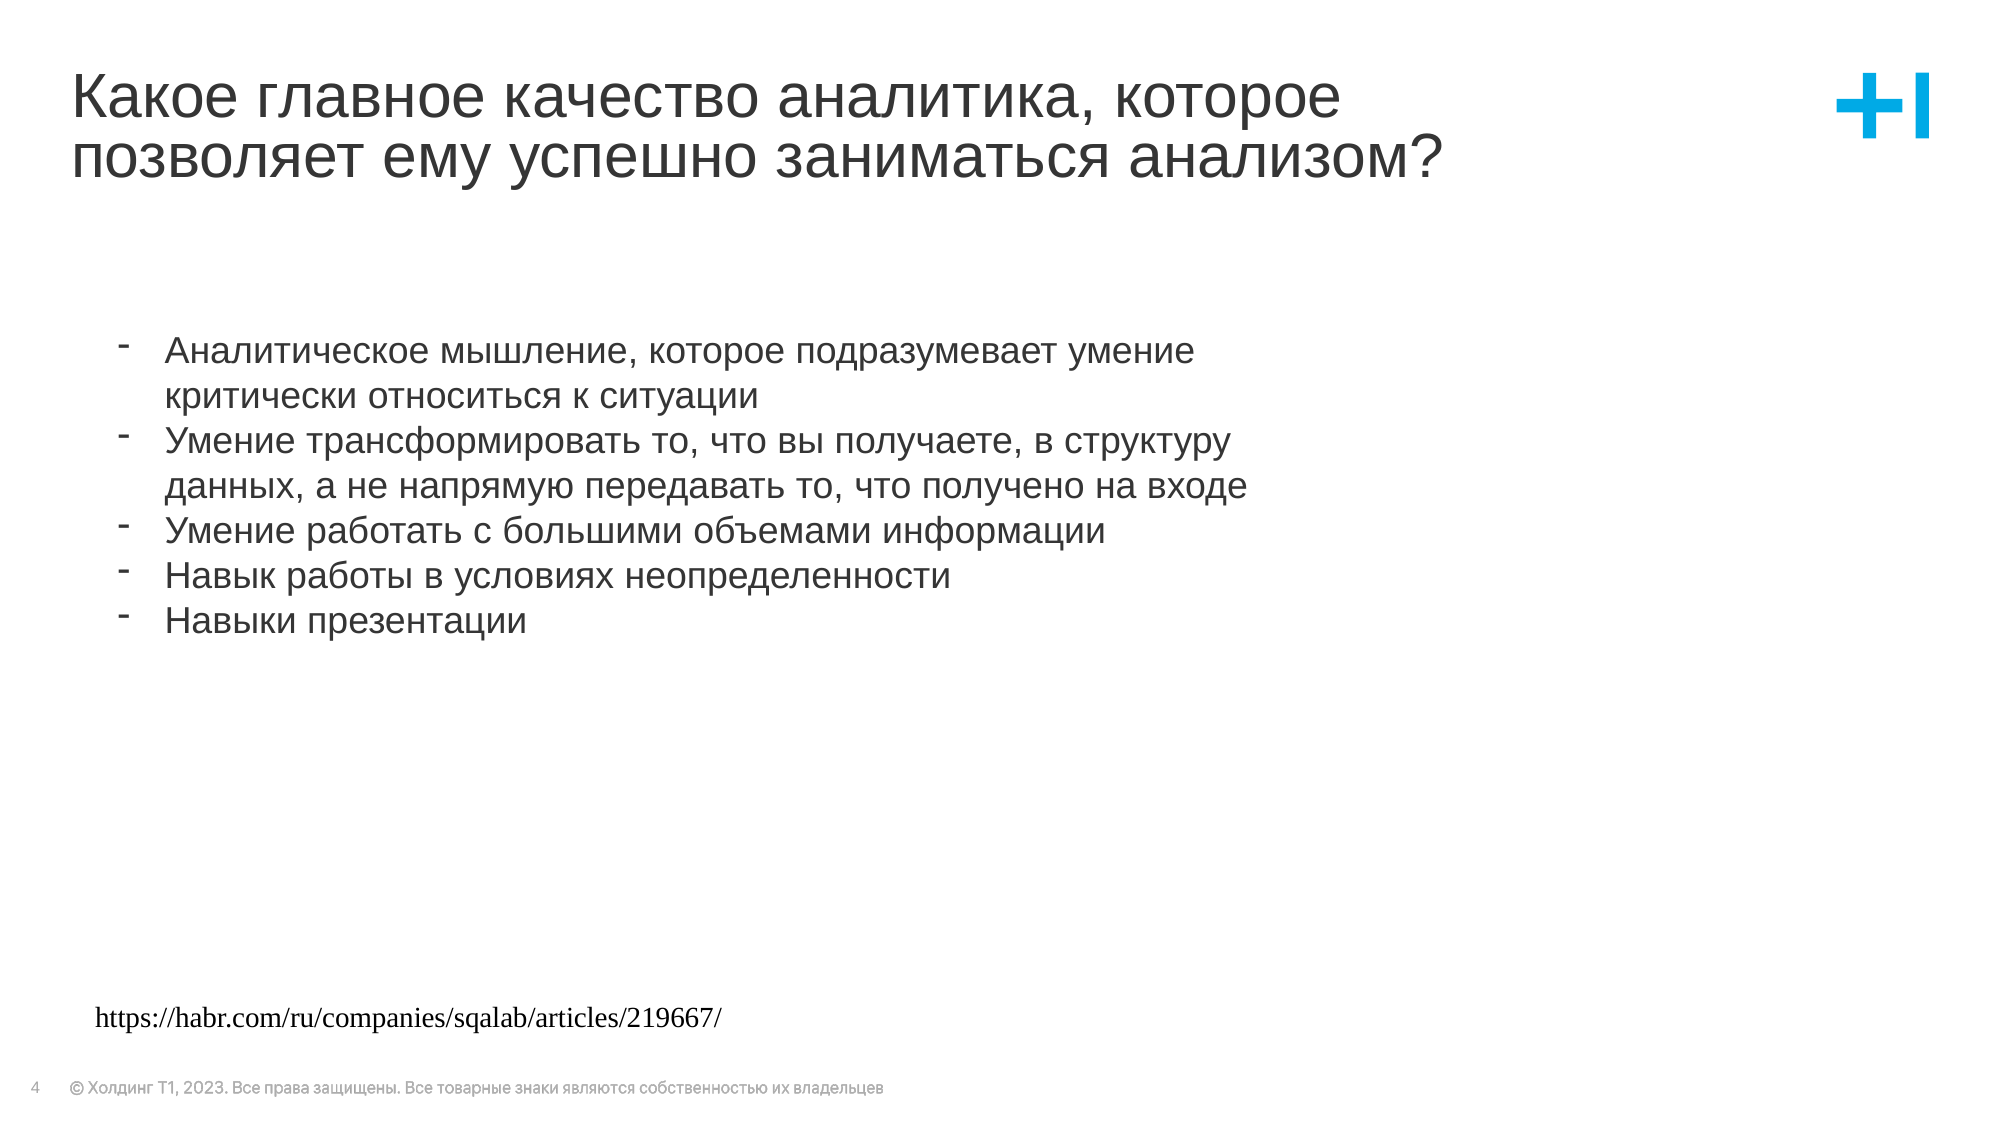

# Какое главное качество аналитика, которое позволяет ему успешно заниматься анализом?
Аналитическое мышление, которое подразумевает умение критически относиться к ситуации
Умение трансформировать то, что вы получаете, в структуру данных, а не напрямую передавать то, что получено на входе
Умение работать с большими объемами информации
Навык работы в условиях неопределенности
Навыки презентации

https://habr.com/ru/companies/sqalab/articles/219667/